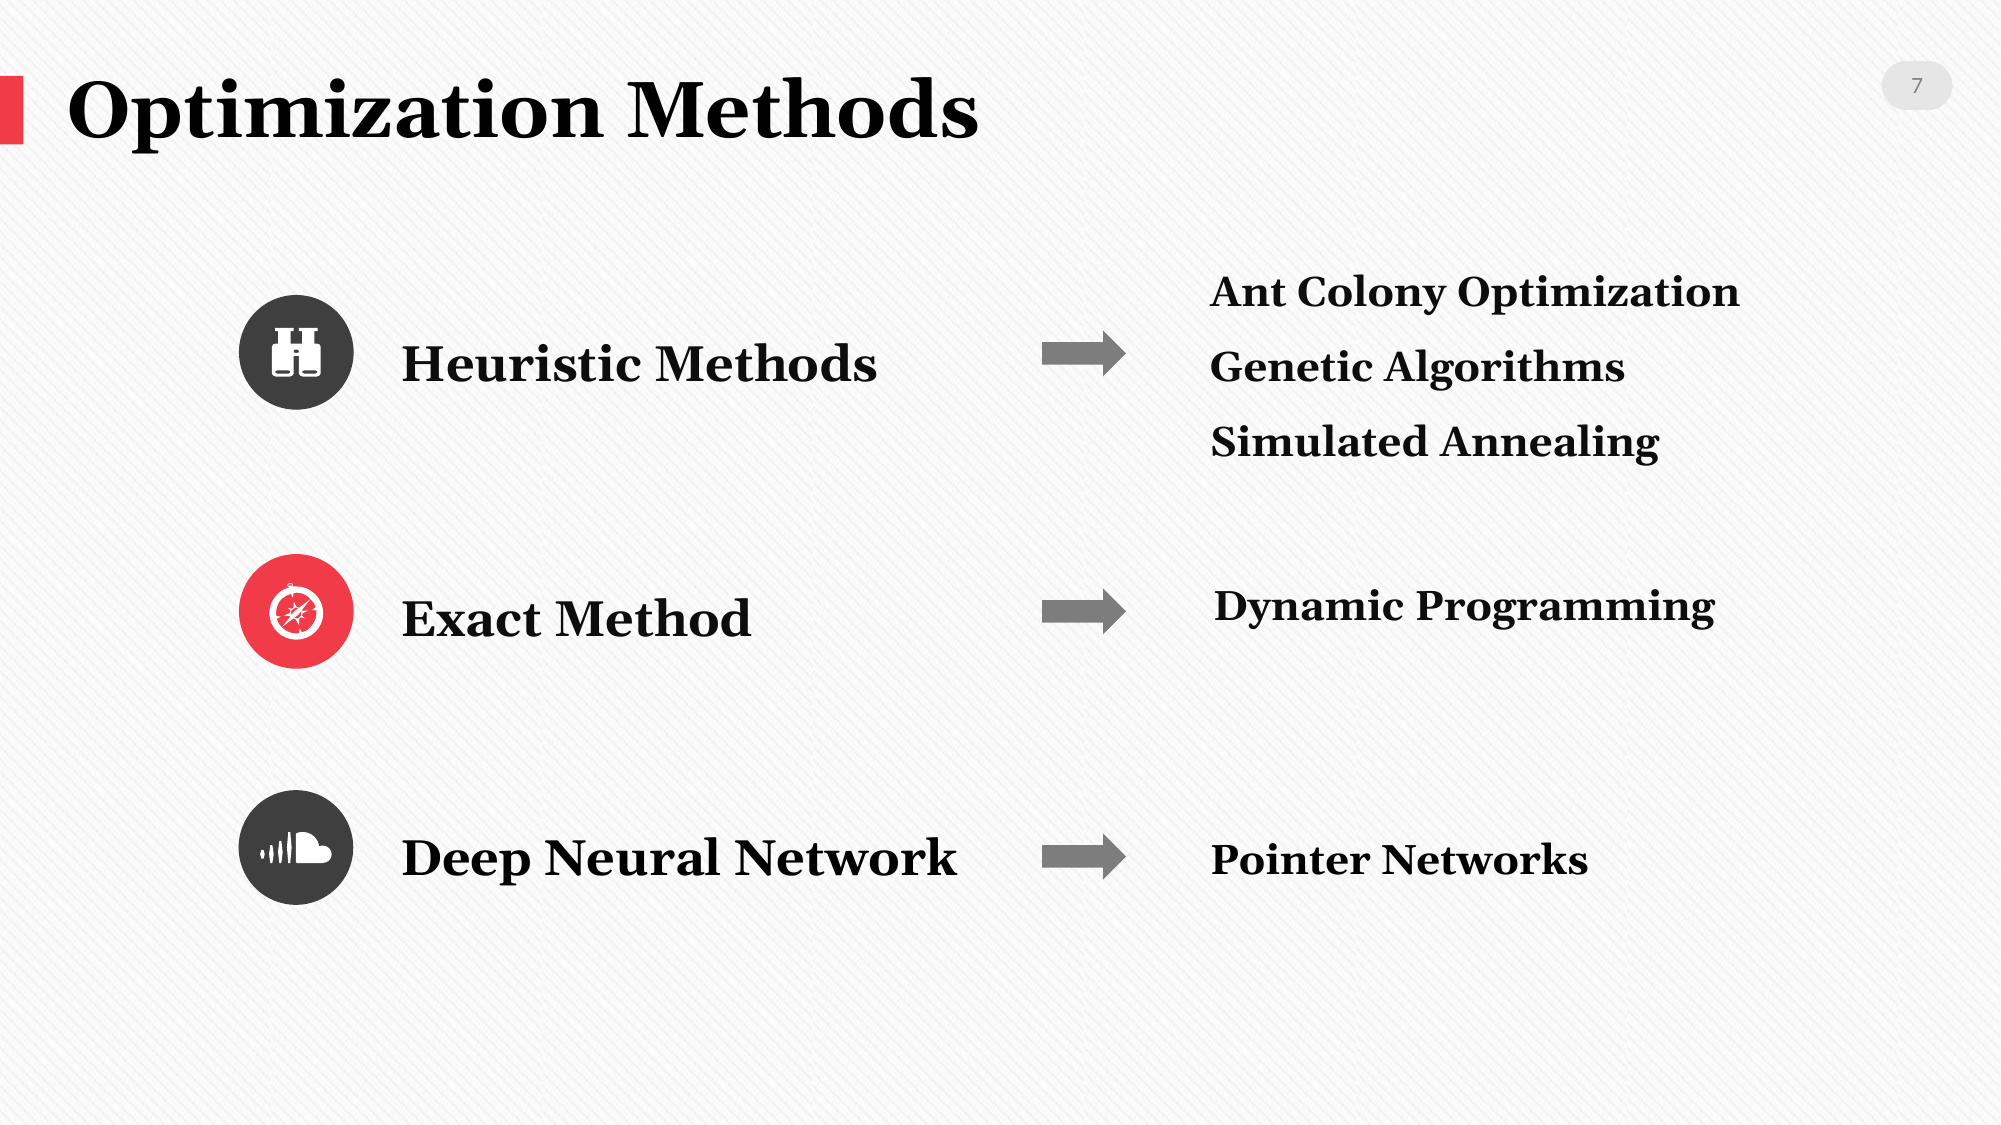

Optimization Methods
7
Ant Colony Optimization
Genetic Algorithms
Simulated Annealing

Heuristic Methods

Exact Method
Dynamic Programming

Deep Neural Network
Pointer Networks